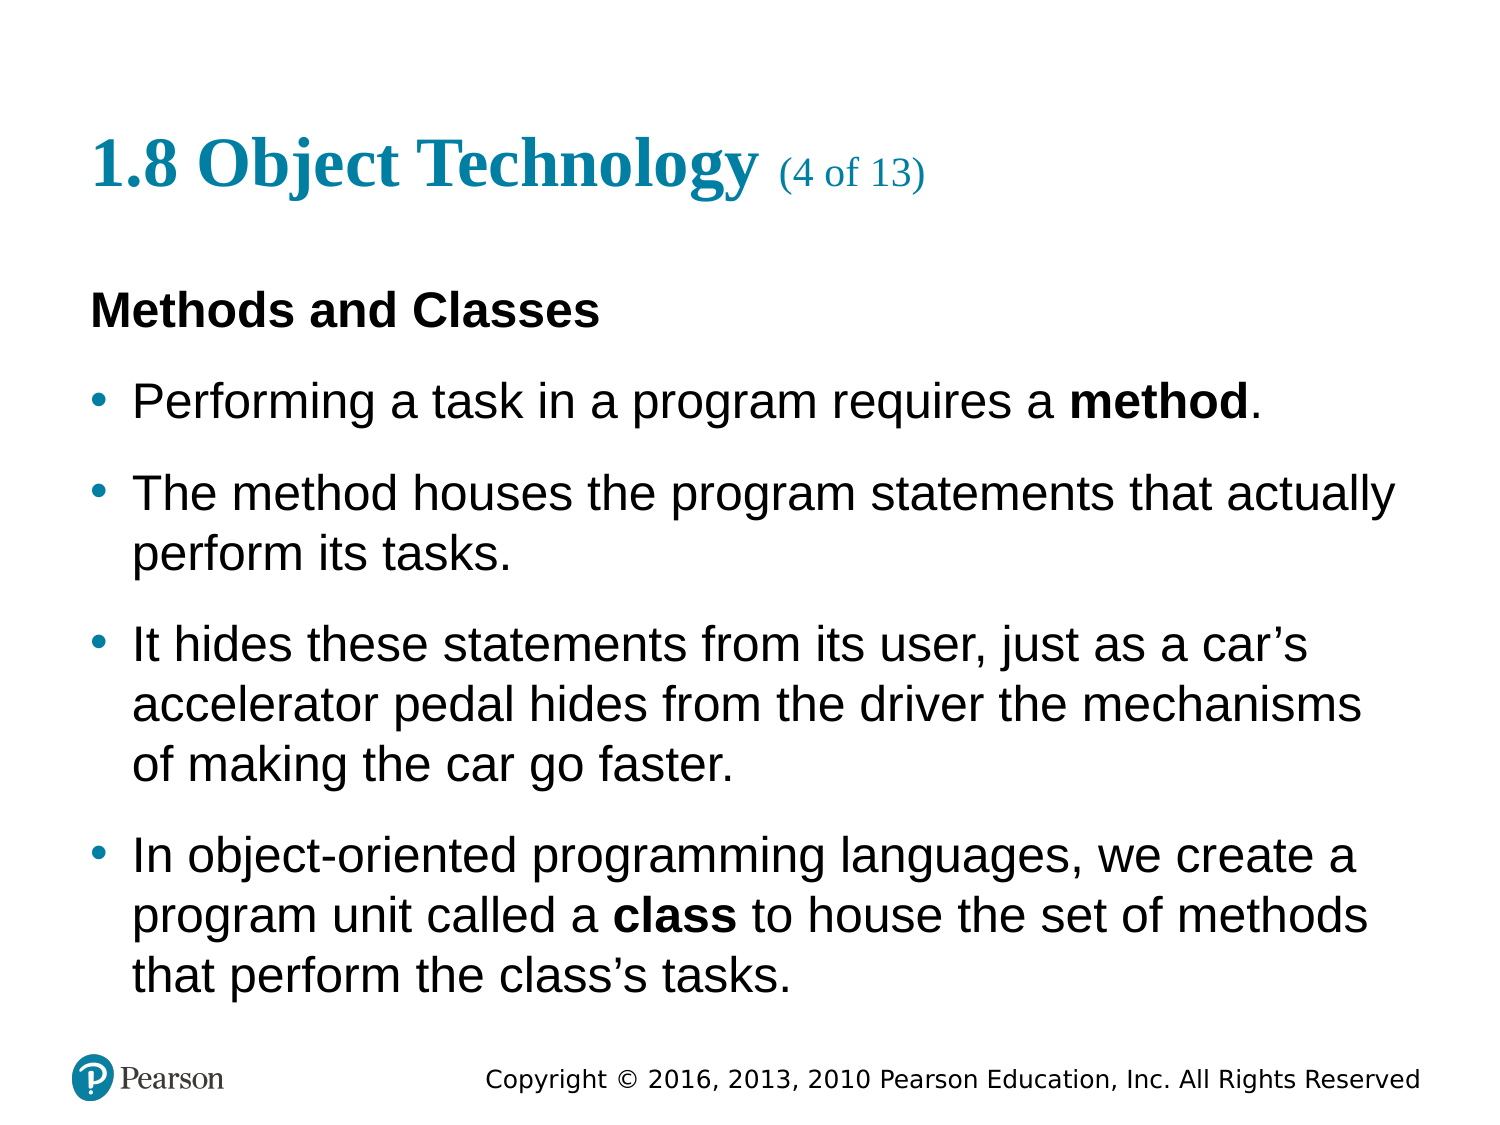

# 1.8 Object Technology (4 of 13)
Methods and Classes
Performing a task in a program requires a method.
The method houses the program statements that actually perform its tasks.
It hides these statements from its user, just as a car’s accelerator pedal hides from the driver the mechanisms of making the car go faster.
In object-oriented programming languages, we create a program unit called a class to house the set of methods that perform the class’s tasks.